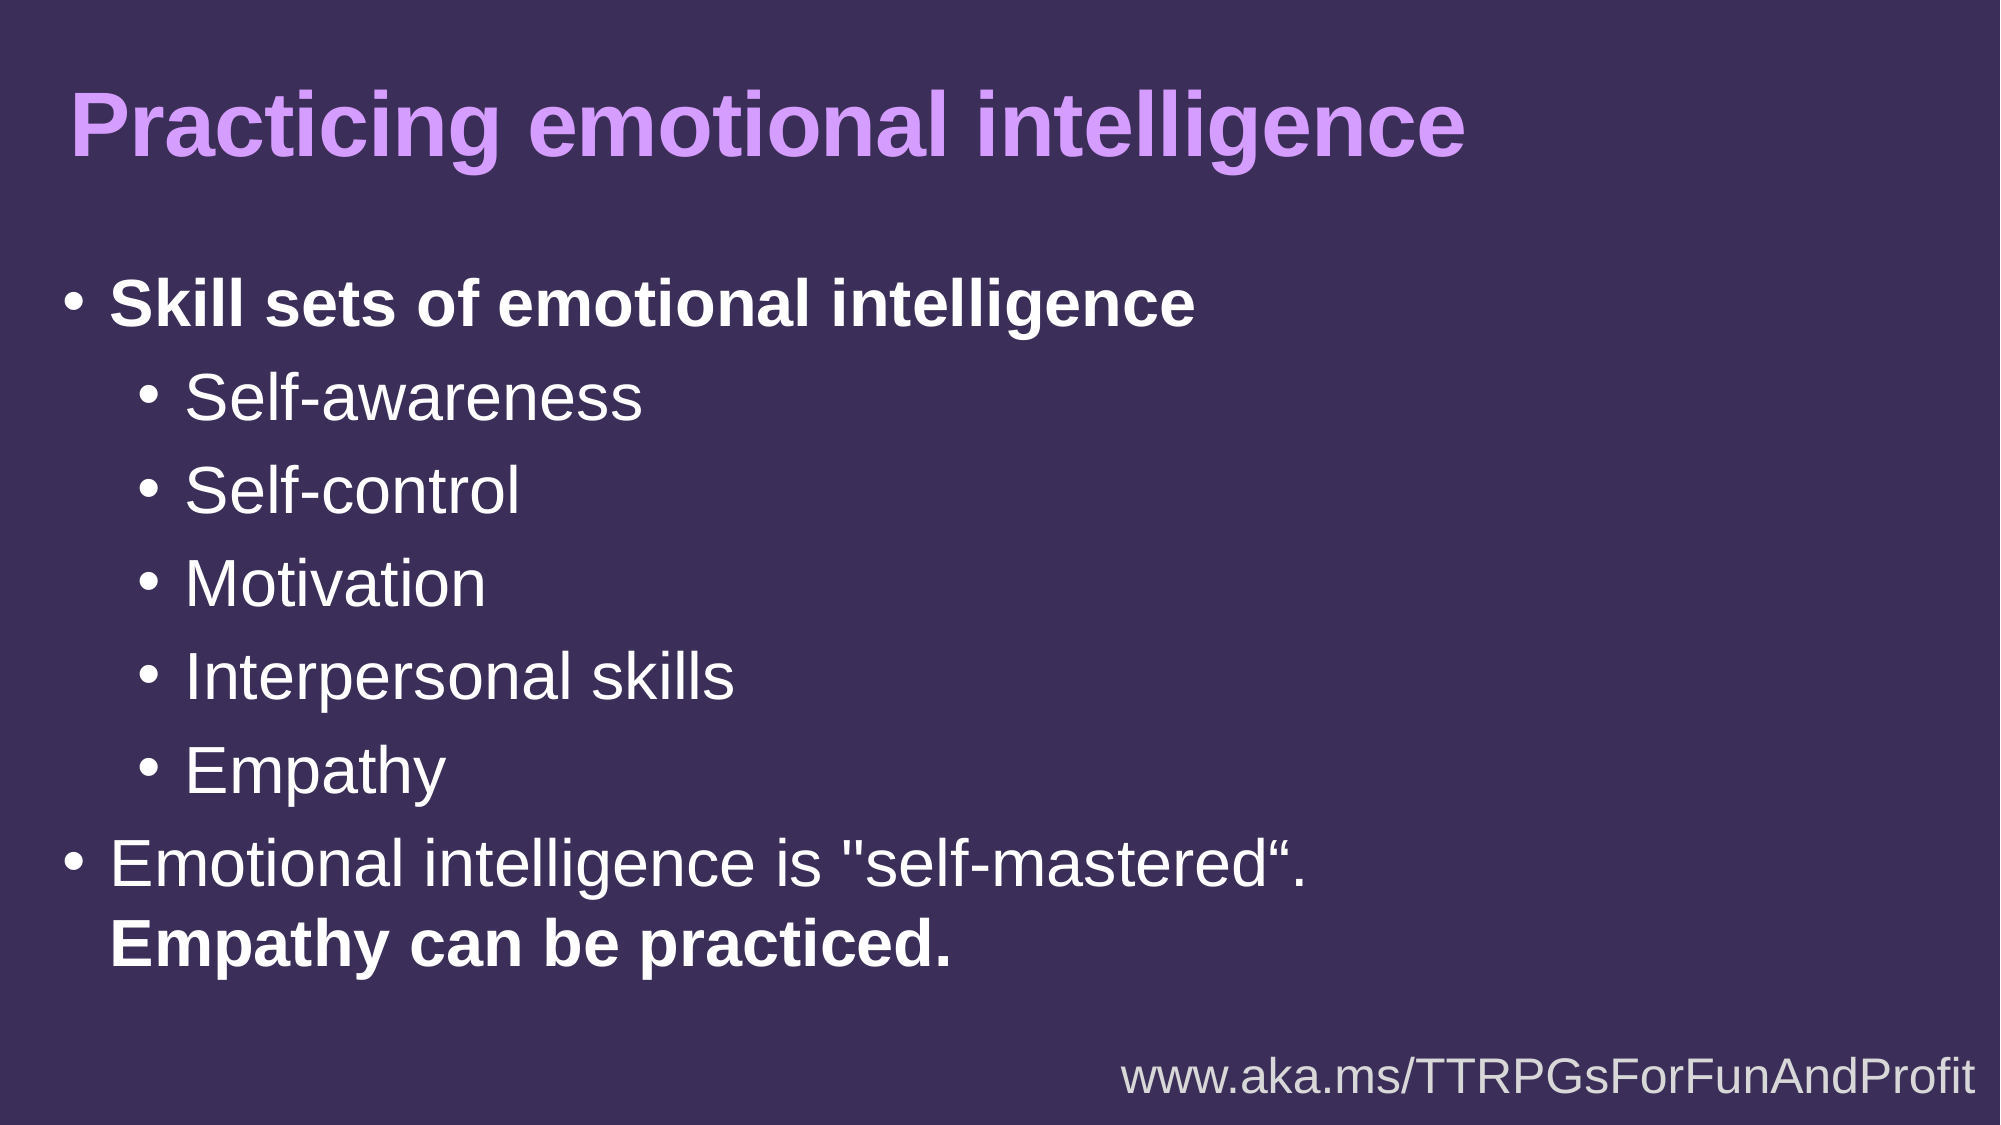

# Practicing emotional intelligence
Skill sets of emotional intelligence
Self-awareness
Self-control
Motivation
Interpersonal skills
Empathy
Emotional intelligence is "self-mastered“.
Empathy can be practiced.

www.aka.ms/TTRPGsForFunAndProfit